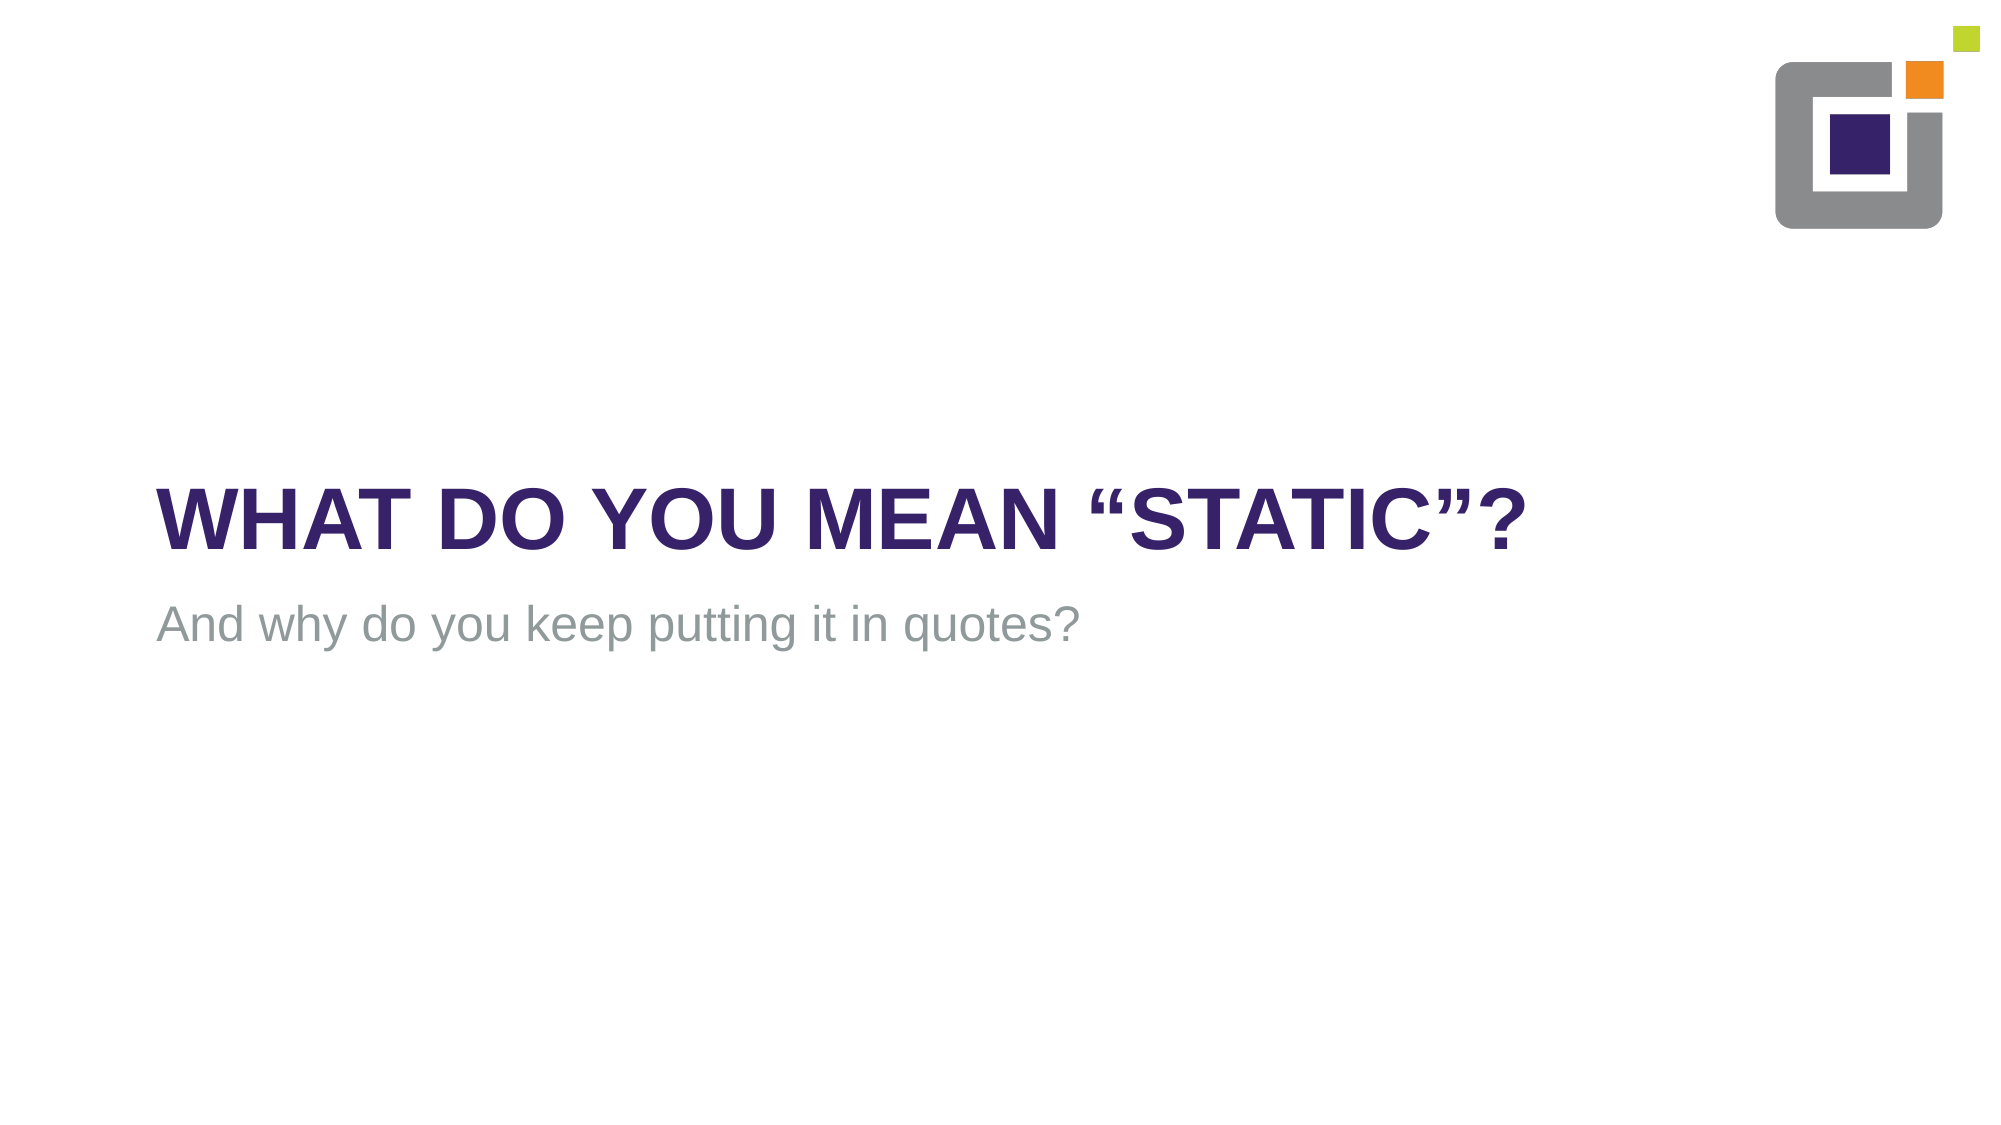

# WHAT DO YOU MEAN “STATIC”?
And why do you keep putting it in quotes?